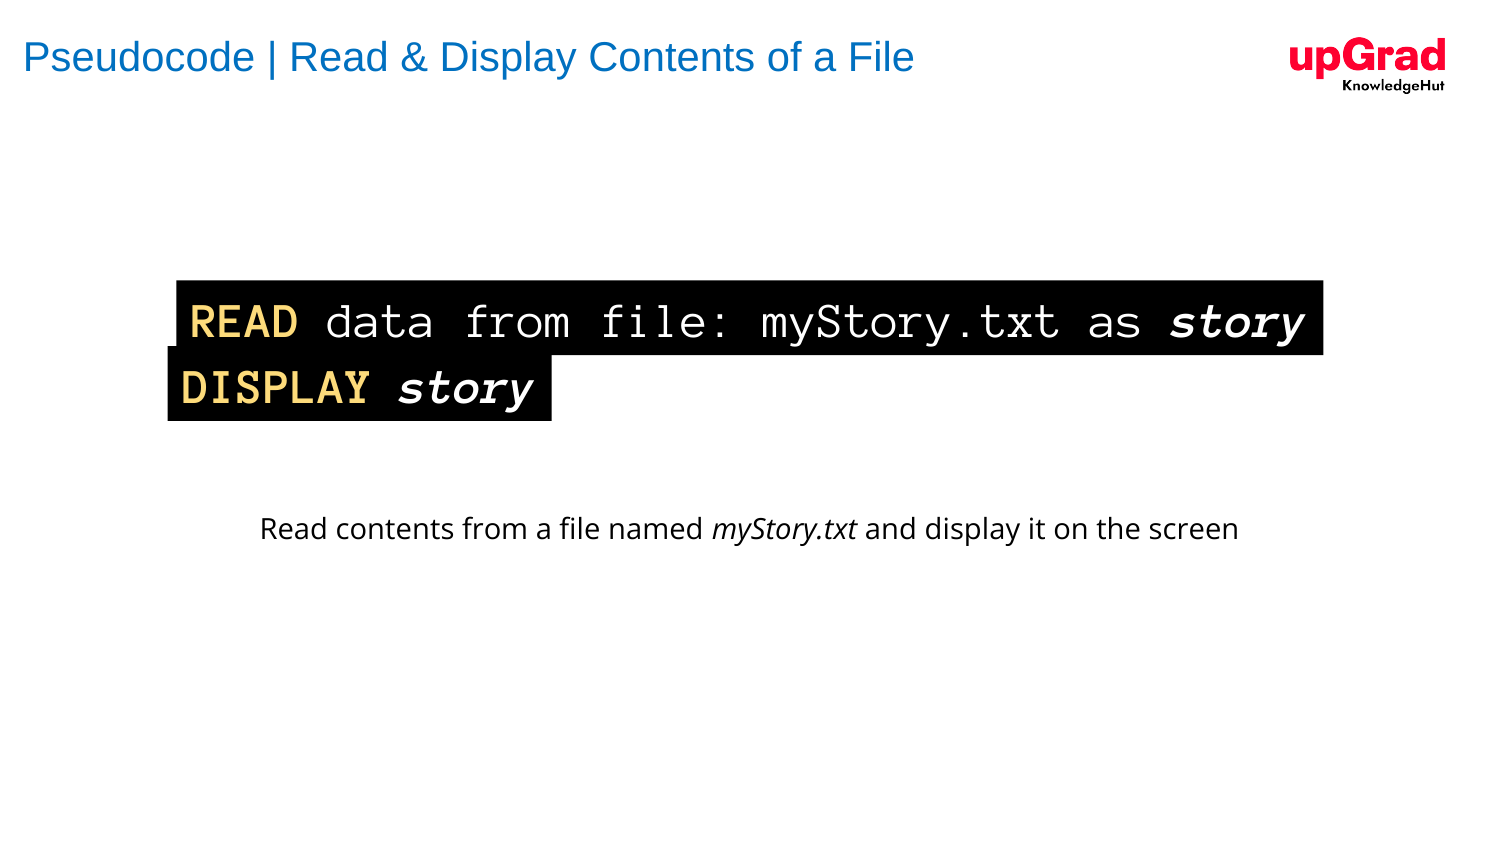

# Pseudocode | Read & Display Contents of a File
READ data from file: myStory.txt as story
DISPLAY story
Read contents from a file named myStory.txt and display it on the screen